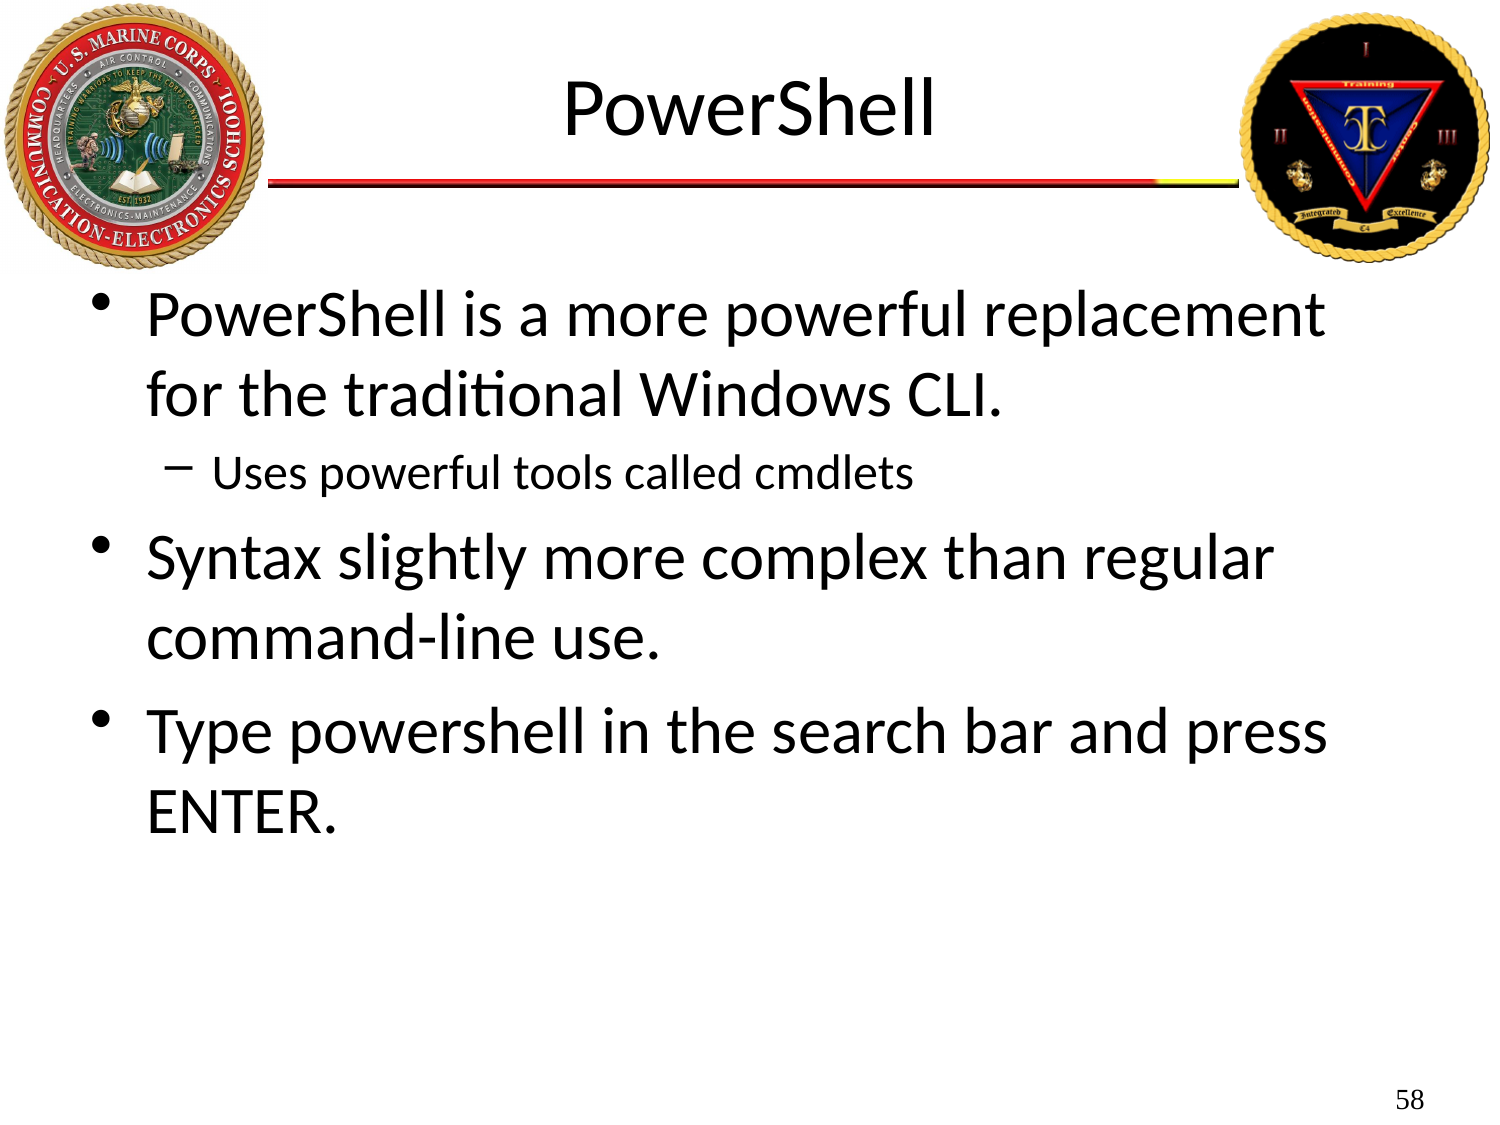

# PowerShell
PowerShell is a more powerful replacement for the traditional Windows CLI.
Uses powerful tools called cmdlets
Syntax slightly more complex than regular command-line use.
Type powershell in the search bar and press ENTER.